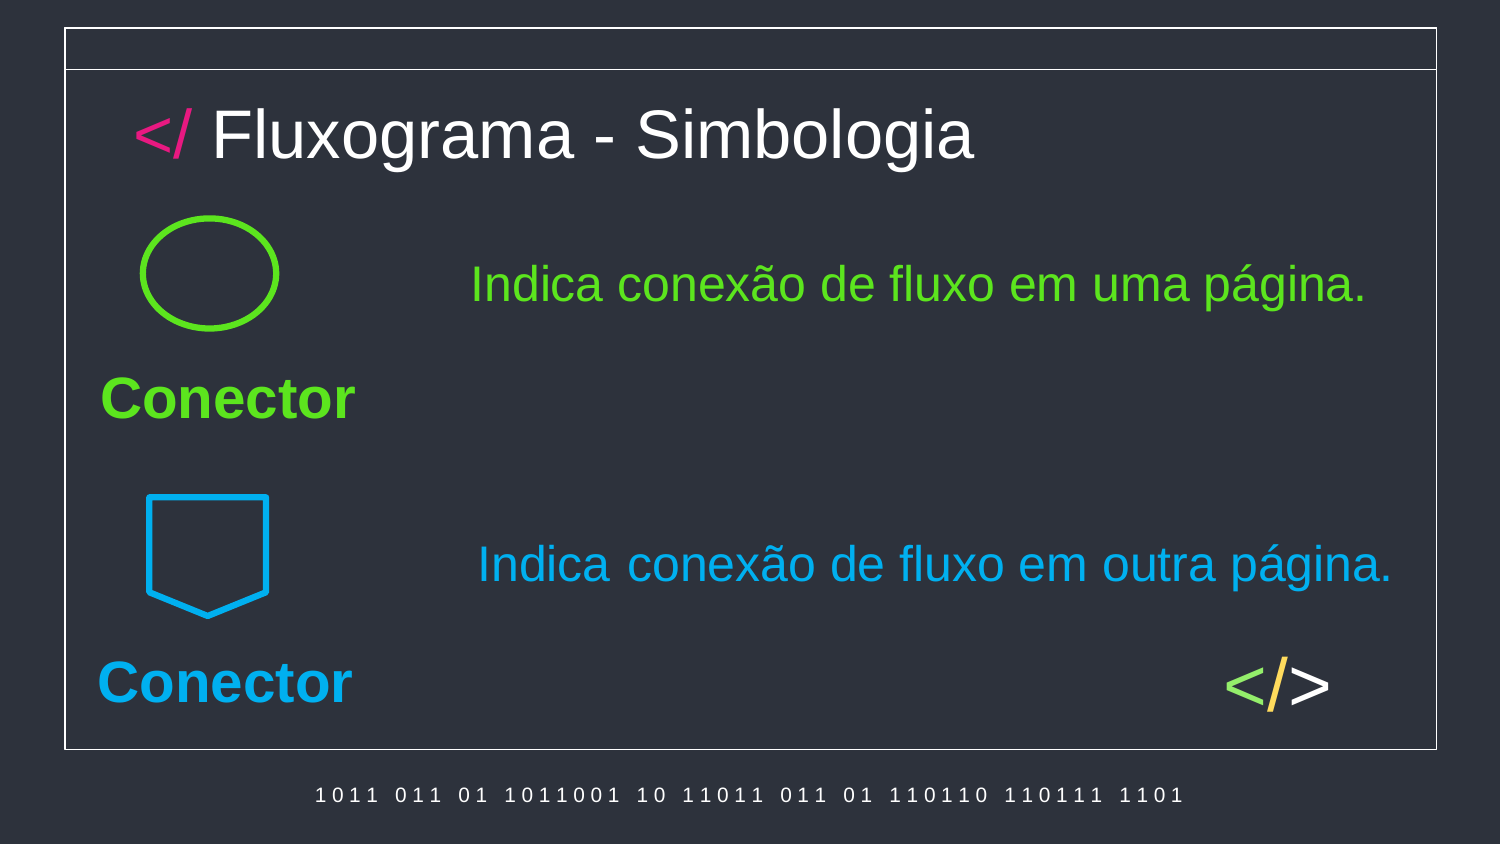

</ Fluxograma - Simbologia

Indica conexão de fluxo em uma página.
Conector

Indica 	conexão de fluxo em outra página.
Conector
</>